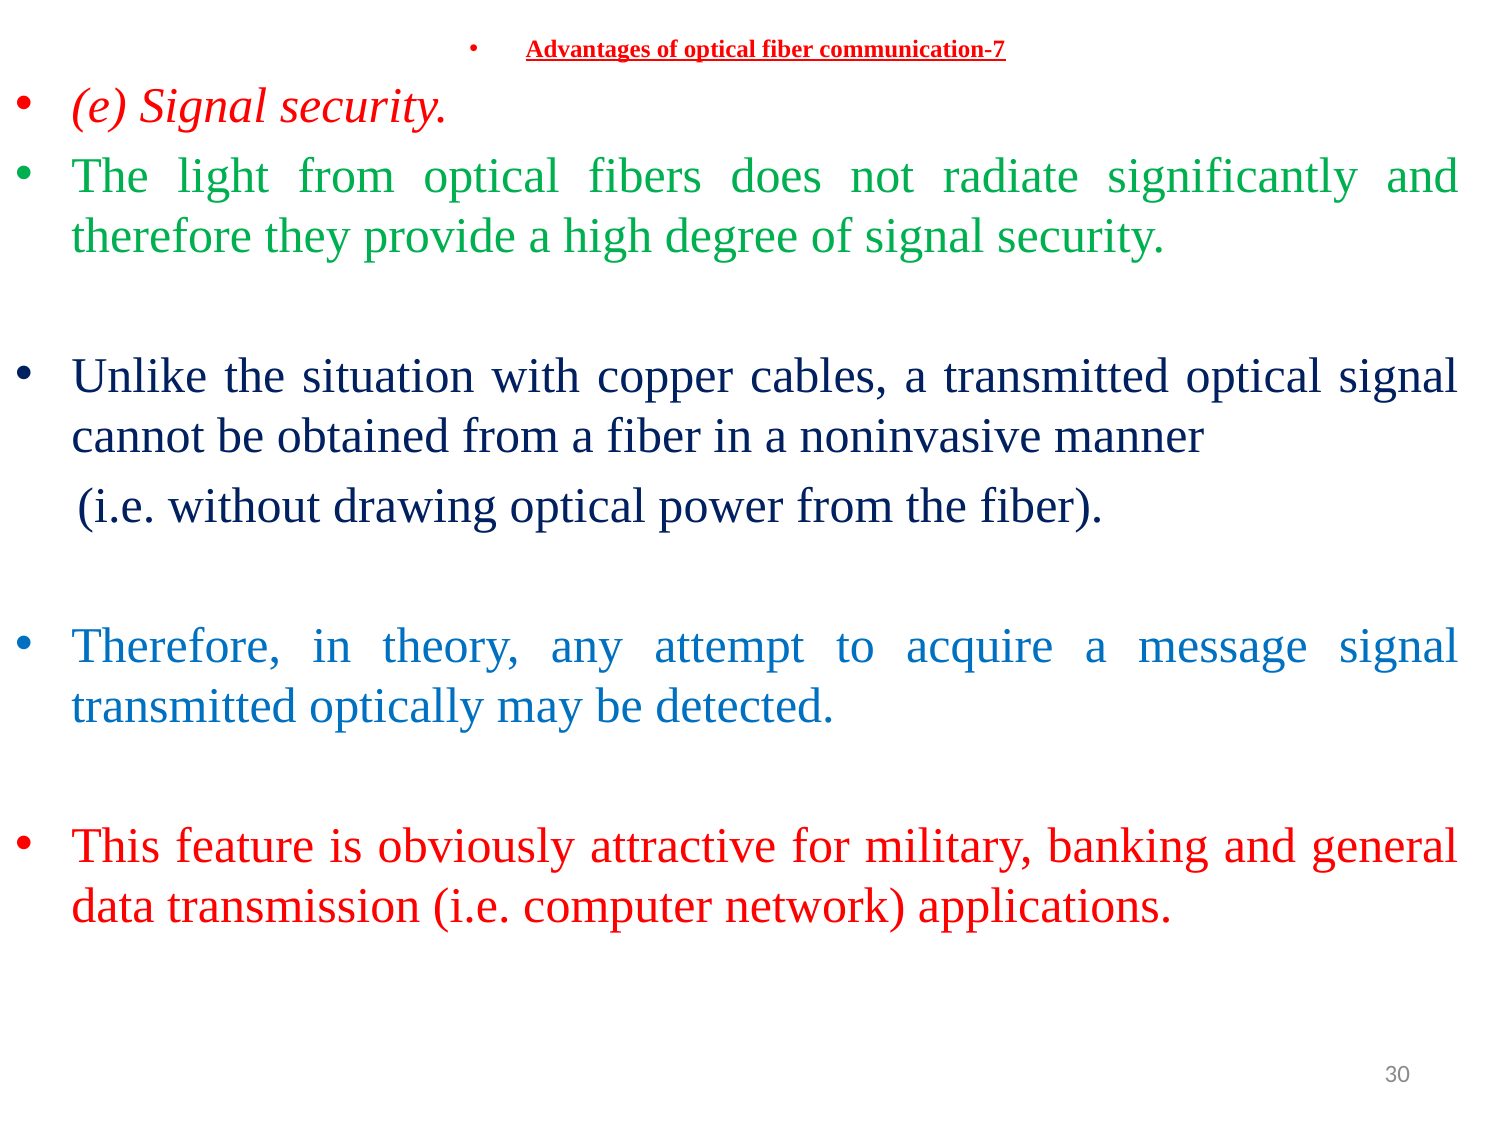

Advantages of optical fiber communication-7
(e) Signal security.
The light from optical fibers does not radiate significantly and therefore they provide a high degree of signal security.

Unlike the situation with copper cables, a transmitted optical signal cannot be obtained from a fiber in a noninvasive manner
     (i.e. without drawing optical power from the fiber).

Therefore, in theory, any attempt to acquire a message signal transmitted optically may be detected.

This feature is obviously attractive for military, banking and general data transmission (i.e. computer network) applications.
30